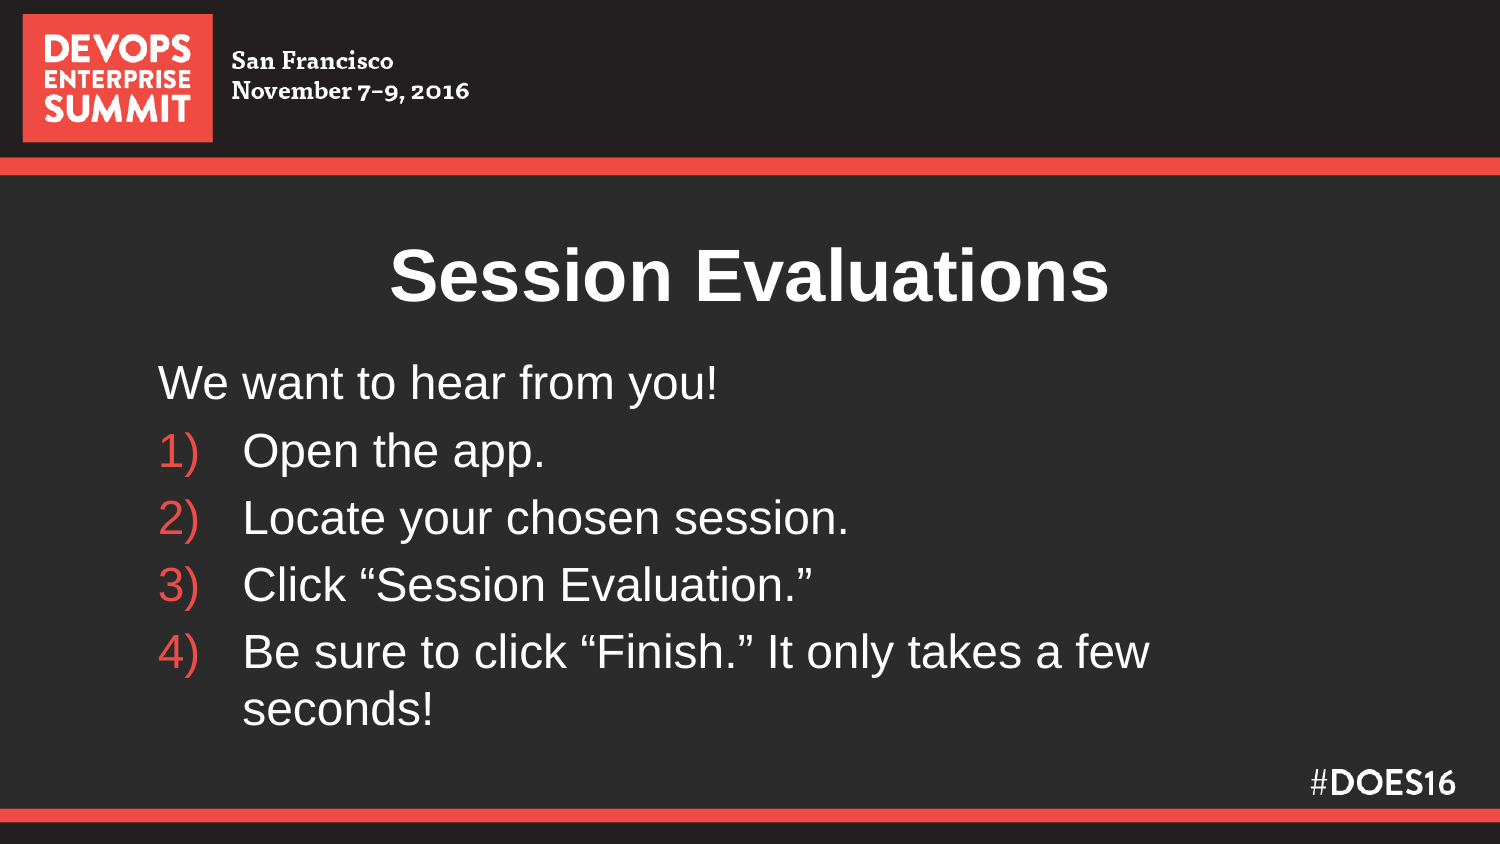

# Session Evaluations
We want to hear from you!
Open the app.
Locate your chosen session.
Click “Session Evaluation.”
Be sure to click “Finish.” It only takes a few seconds!